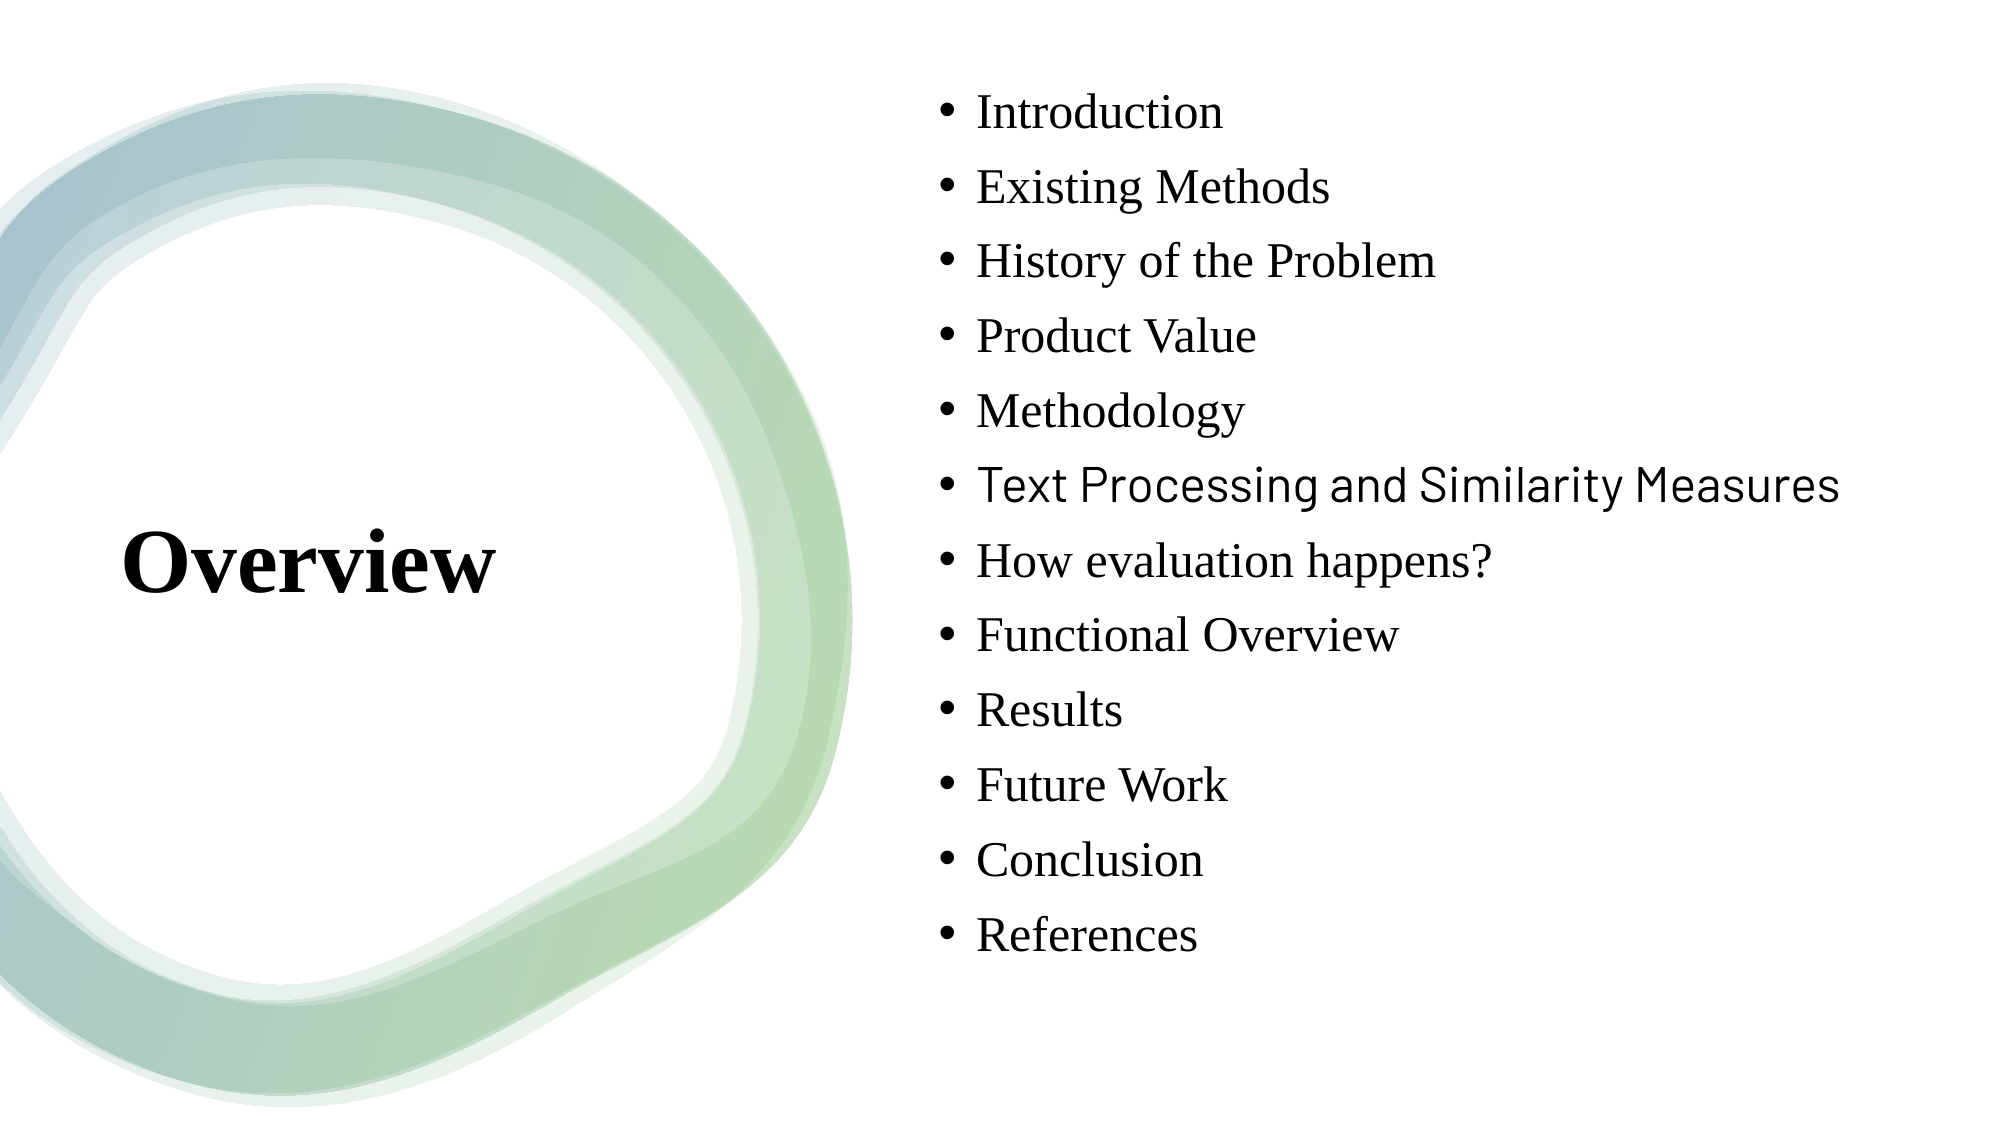

Introduction
Existing Methods
History of the Problem
Product Value
Methodology
Text Processing and Similarity Measures
How evaluation happens?
Functional Overview
Results
Future Work
Conclusion
References

# Overview